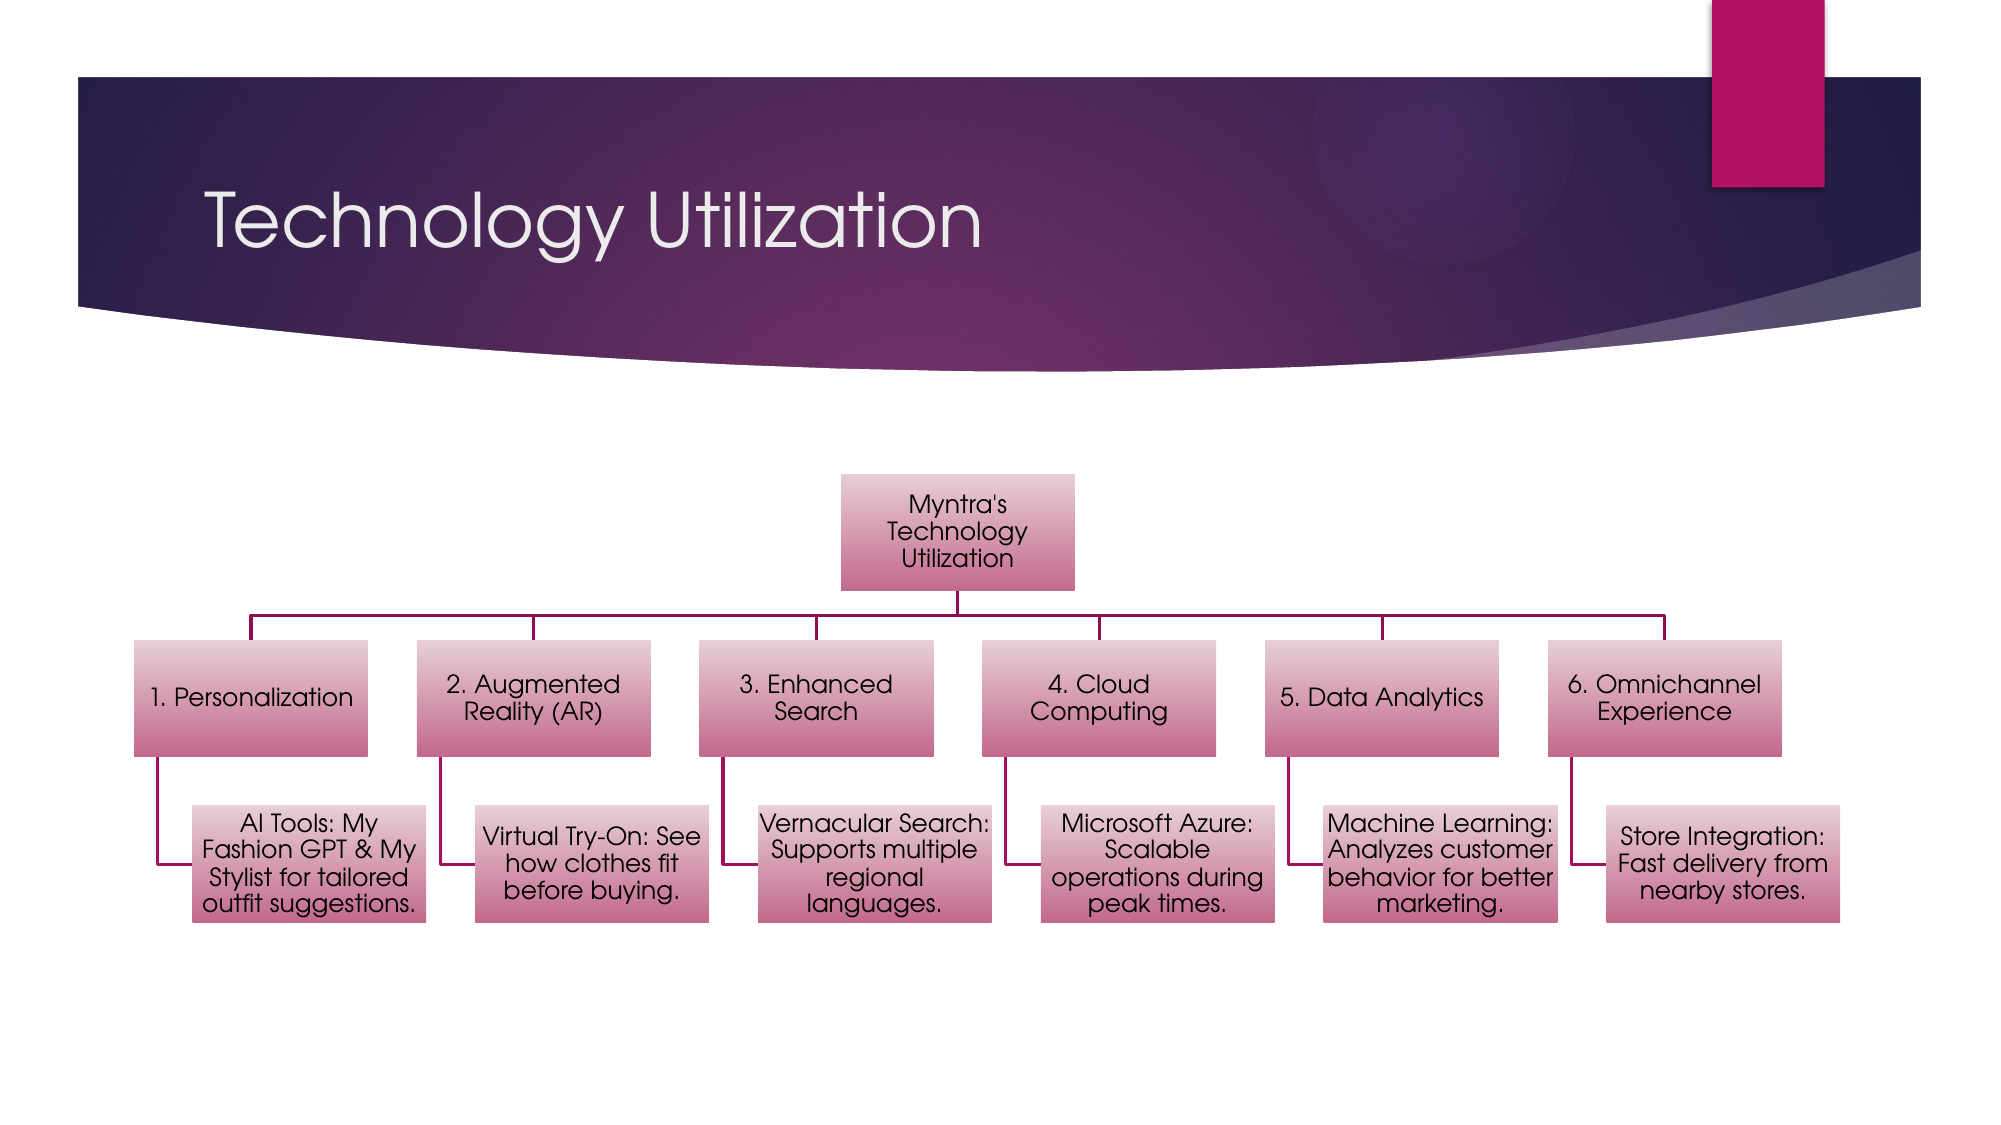

# Technology Utilization
Myntra's Technology Utilization
1. Personalization
AI Tools: My Fashion GPT & My Stylist for tailored outfit suggestions.
2. Augmented Reality (AR)
Virtual Try-On: See how clothes fit before buying.
3. Enhanced Search
Vernacular Search: Supports multiple regional languages.
4. Cloud Computing
Microsoft Azure: Scalable operations during peak times.
5. Data Analytics
Machine Learning: Analyzes customer behavior for better marketing.
6. Omnichannel Experience
Store Integration: Fast delivery from nearby stores.